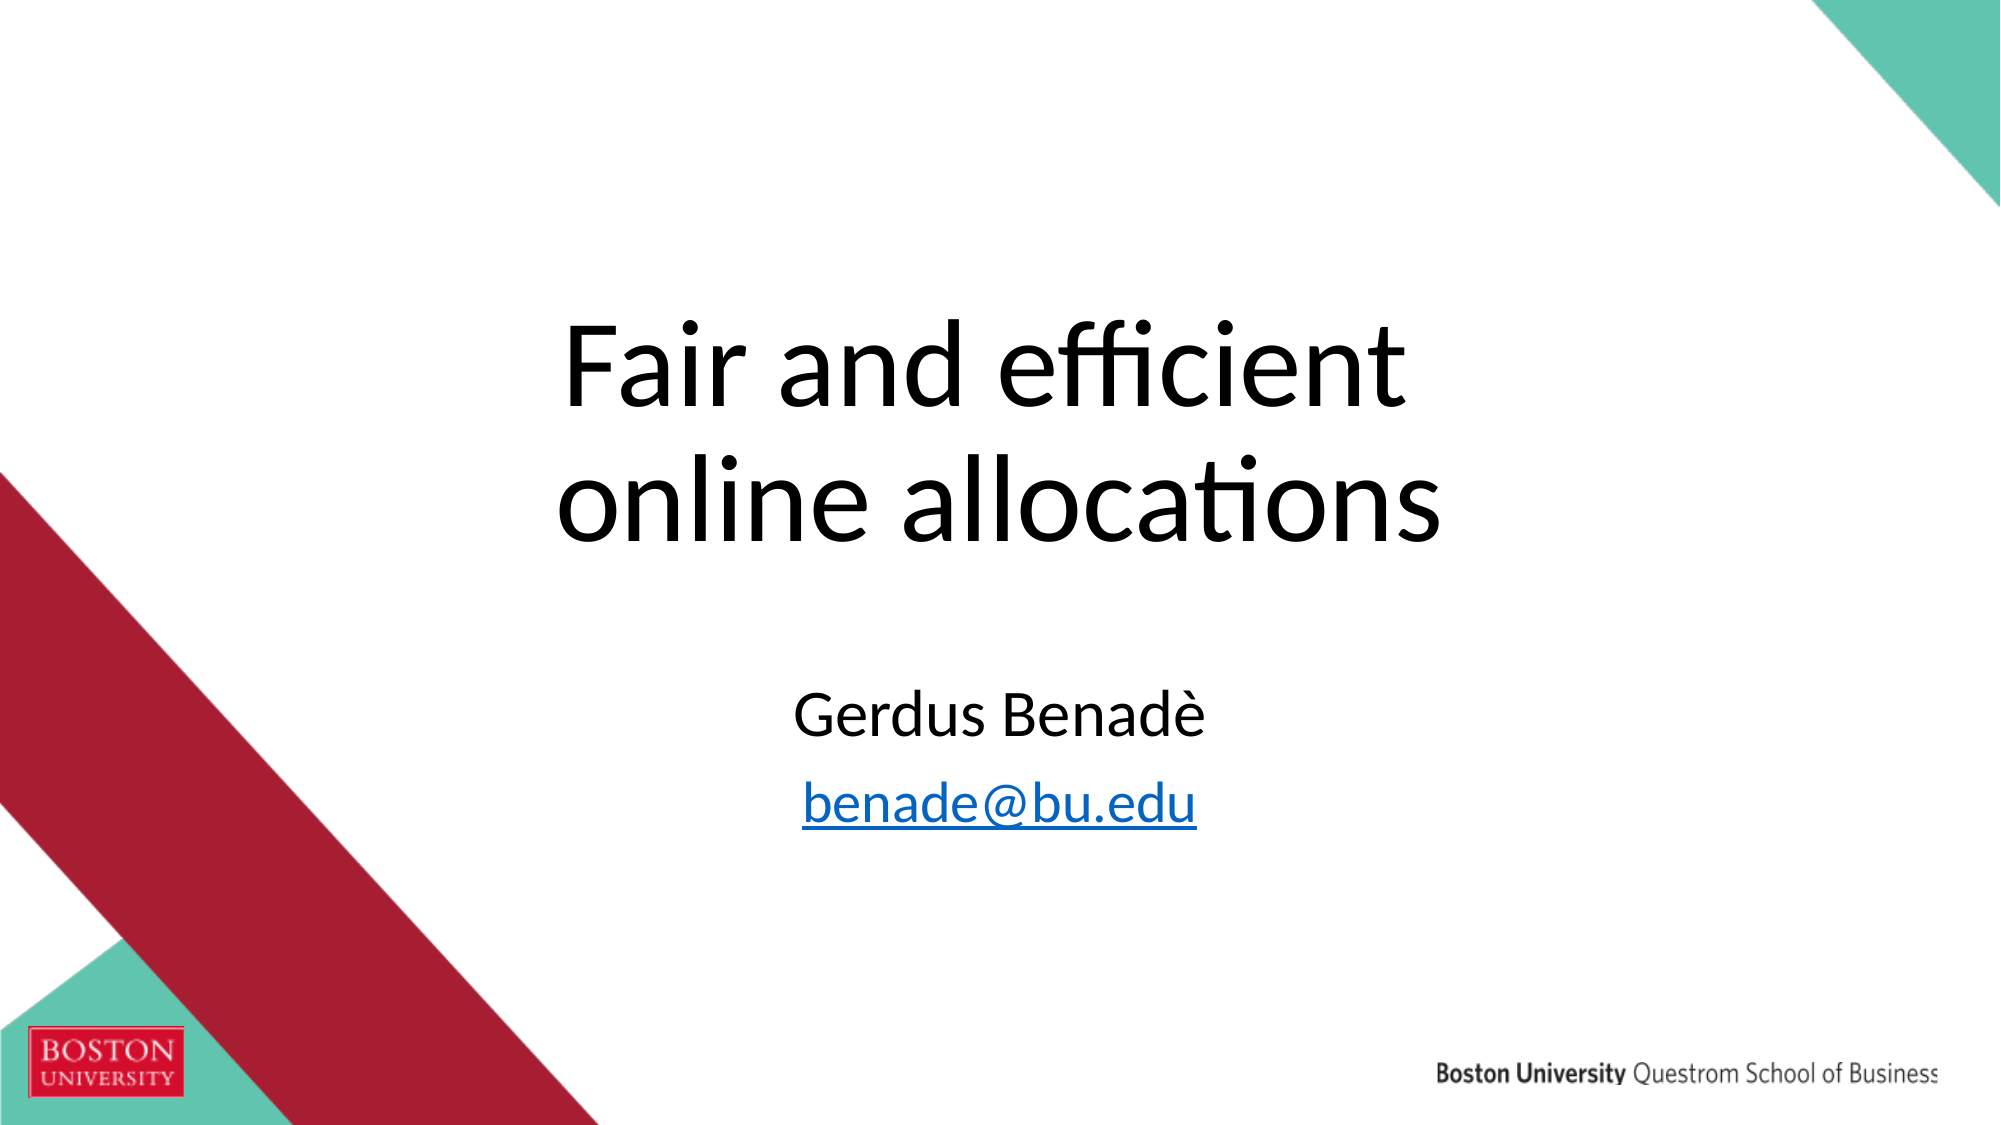

# Fair and efficient online allocations

Gerdus Benadè
benade@bu.edu